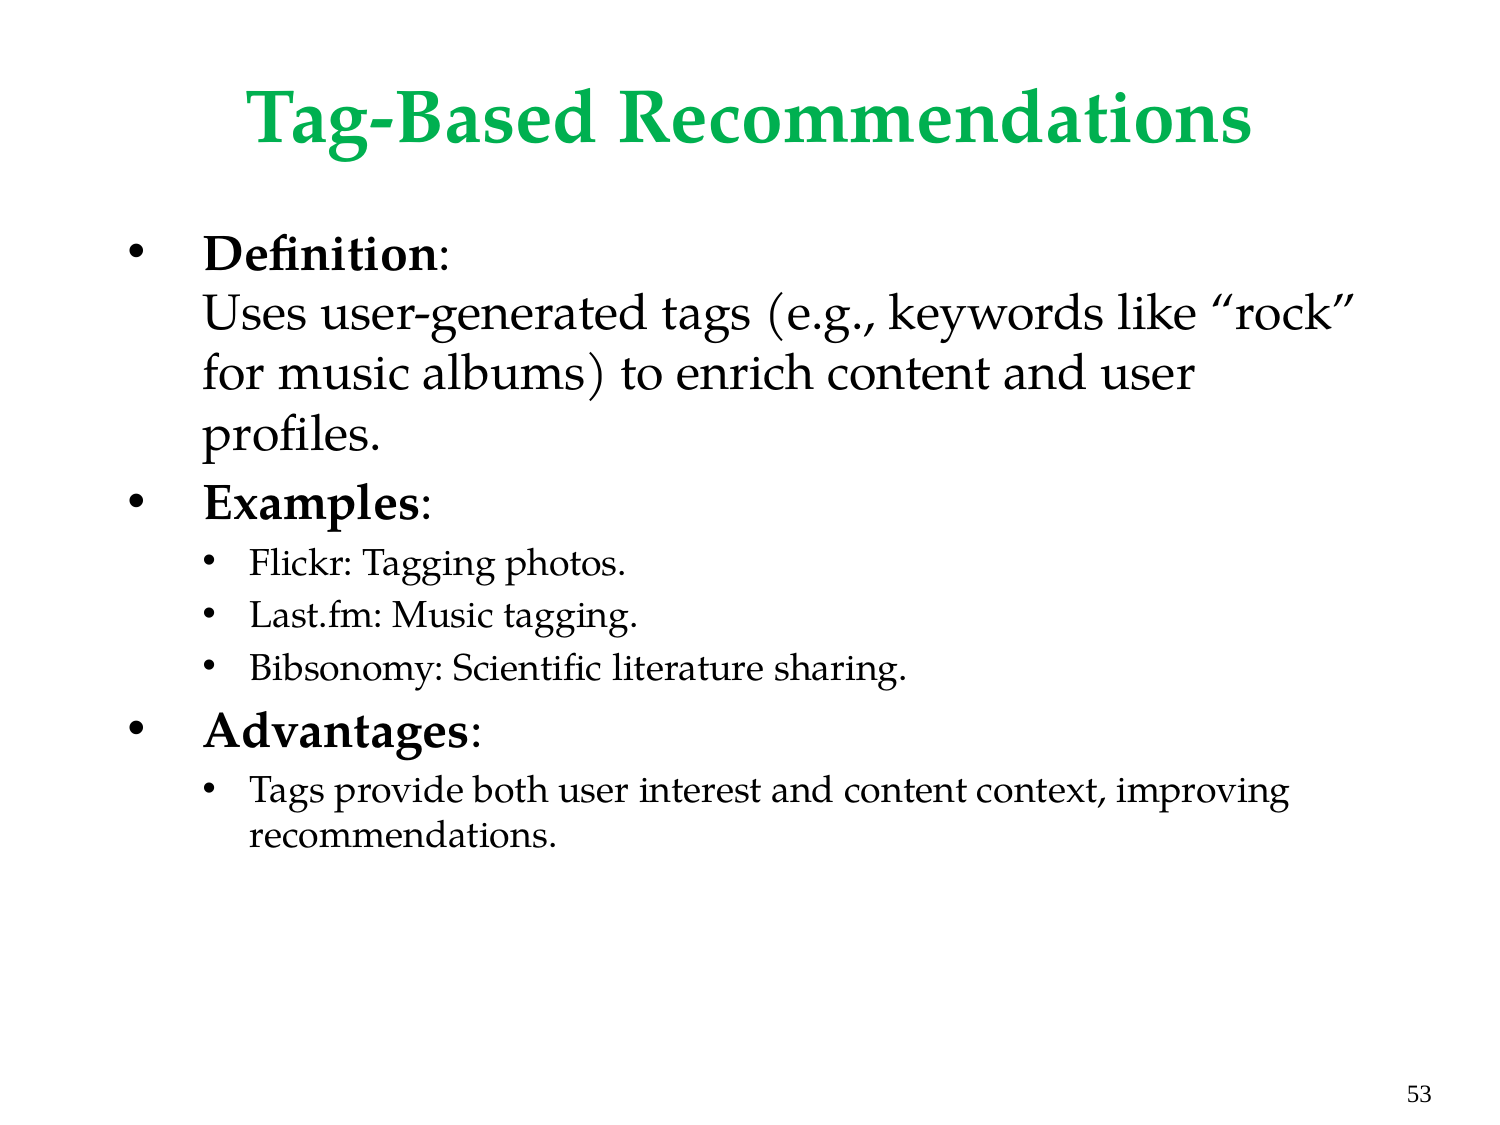

# Tag-Based Recommendations
Definition:
Uses user-generated tags (e.g., keywords like “rock” for music albums) to enrich content and user profiles.
Examples:
Flickr: Tagging photos.
Last.fm: Music tagging.
Bibsonomy: Scientific literature sharing.
Advantages:
Tags provide both user interest and content context, improving recommendations.

53